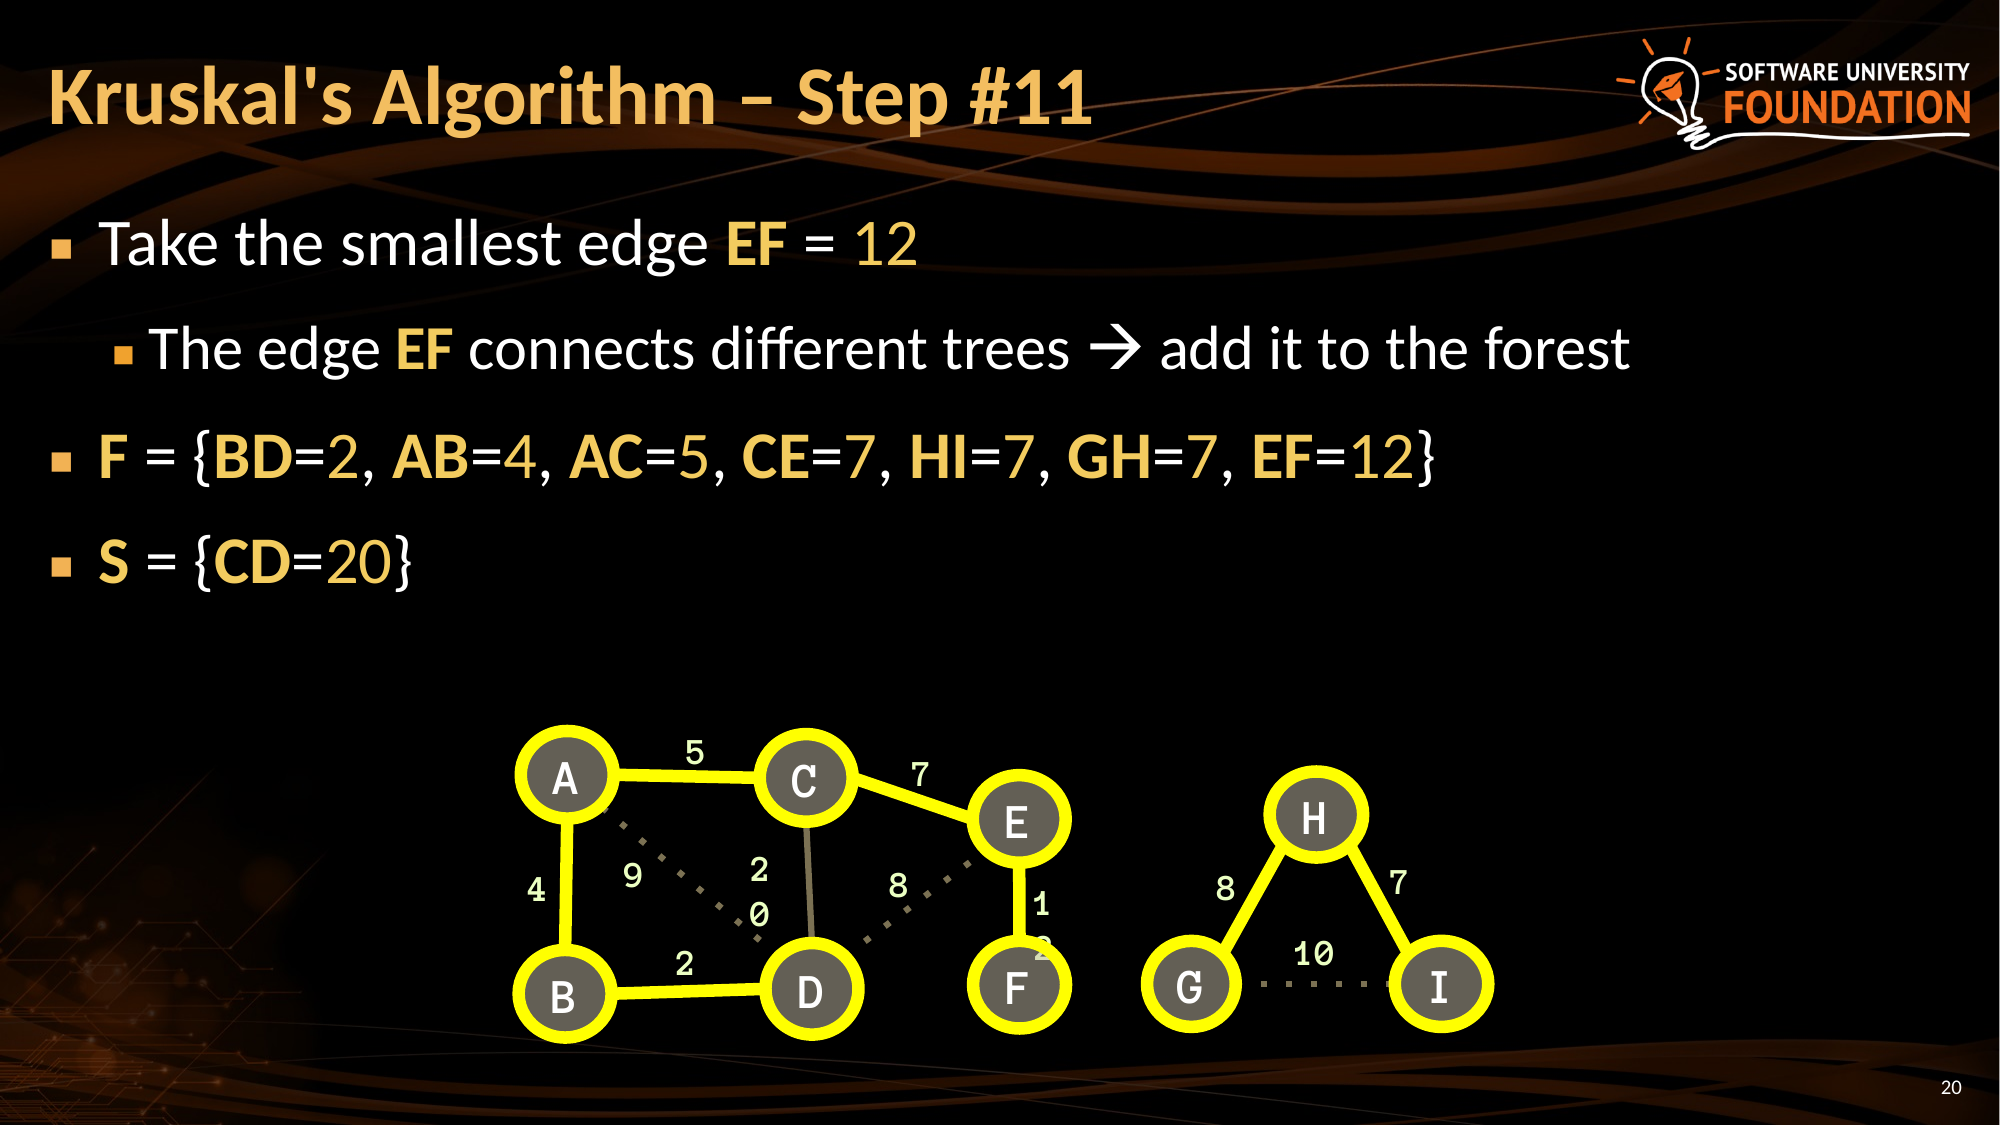

# Kruskal's Algorithm – Step #11
Take the smallest edge EF = 12
The edge EF connects different trees 🡪 add it to the forest
F = {BD=2, AB=4, AC=5, CE=7, HI=7, GH=7, EF=12}
S = {CD=20}
5
A
C
7
H
E
20
9
7
8
8
4
12
10
2
G
F
I
D
B
20